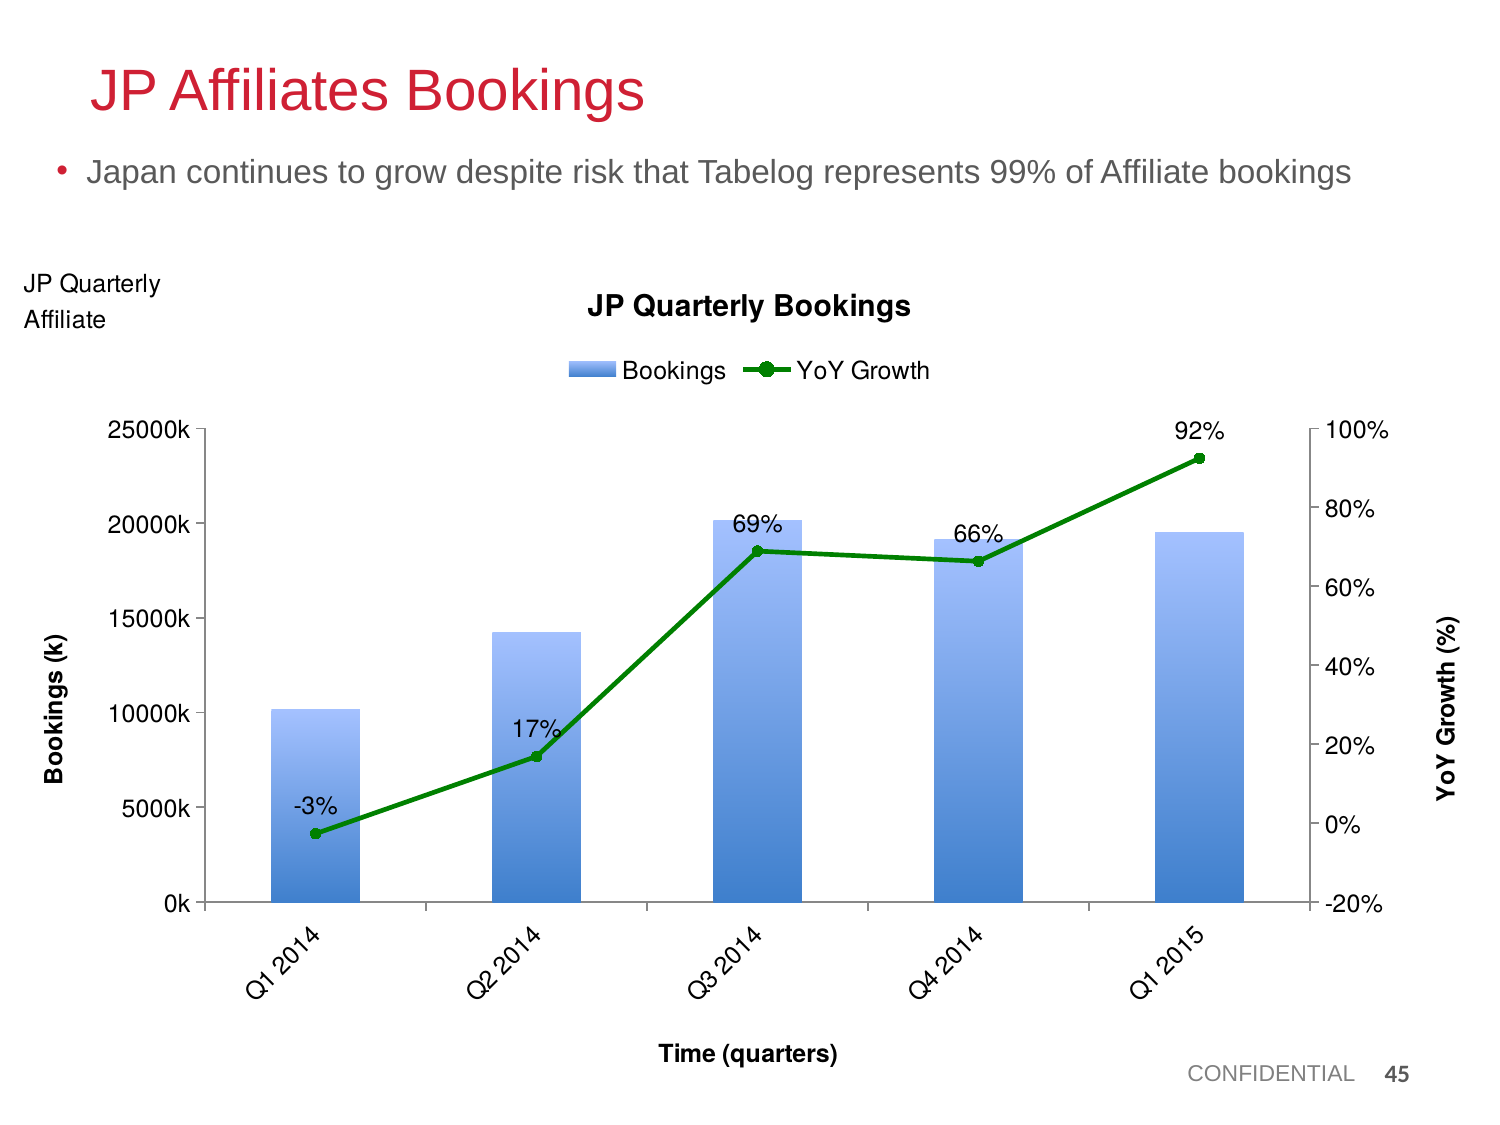

JP Affiliates Bookings
Japan continues to grow despite risk that Tabelog represents 99% of Affiliate bookings

### Chart: JP Quarterly Bookings

| Category | Bookings | YoY Growth |
|---|---|---|
| Q1 2014 | 10139.0 | -0.0269673704414587 |
| Q2 2014 | 14212.0 | 0.168846122213998 |
| Q3 2014 | 20121.0 | 0.688995215311005 |
| Q4 2014 | 19115.0 | 0.663186287305316 |
| Q1 2015 | 19509.0 | 0.924154255843772 |
45